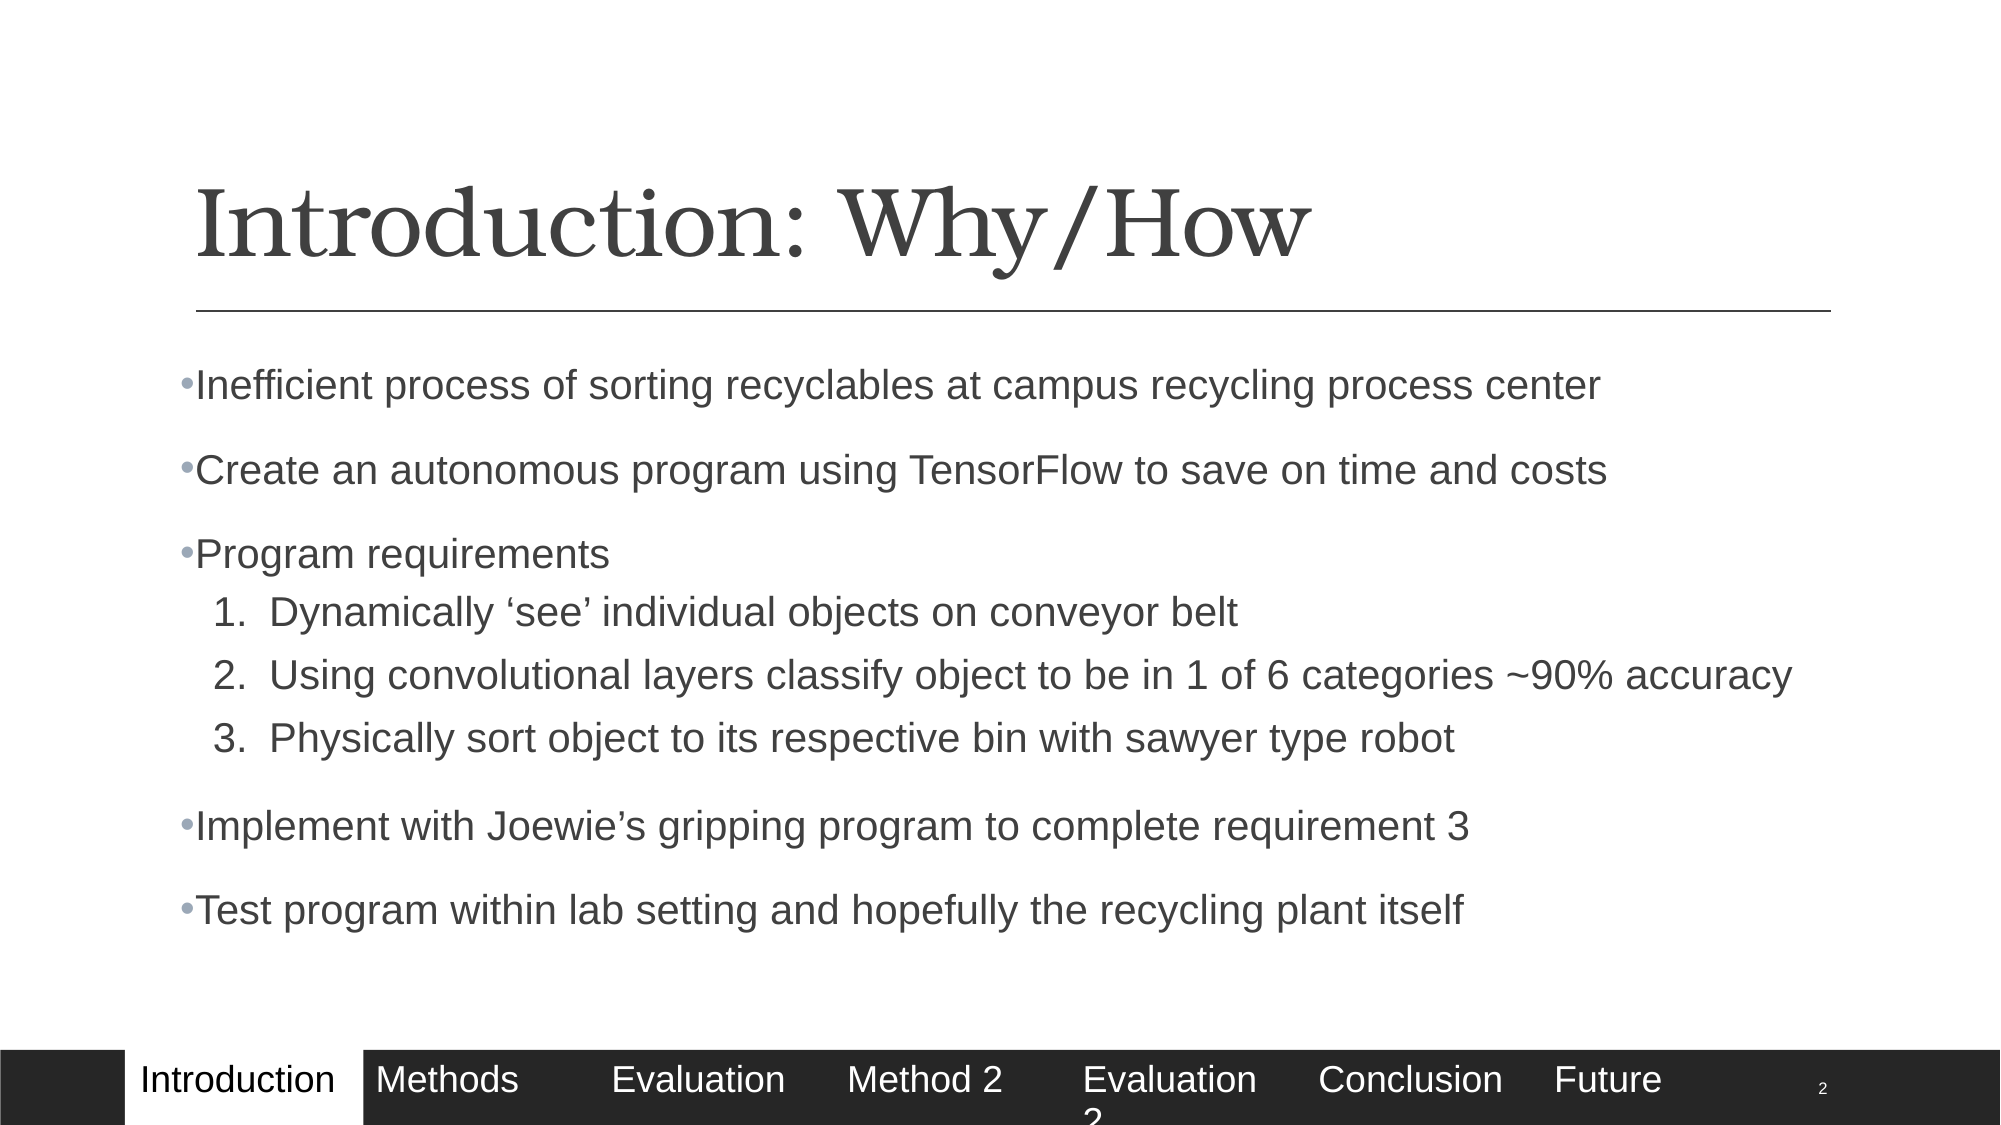

# Introduction: Why/How
Inefficient process of sorting recyclables at campus recycling process center
Create an autonomous program using TensorFlow to save on time and costs
Program requirements
Dynamically ‘see’ individual objects on conveyor belt
Using convolutional layers classify object to be in 1 of 6 categories ~90% accuracy
Physically sort object to its respective bin with sawyer type robot
Implement with Joewie’s gripping program to complete requirement 3
Test program within lab setting and hopefully the recycling plant itself

| Introduction | Methods | Evaluation | Method 2 | Evaluation 2 | Conclusion | Future |
| --- | --- | --- | --- | --- | --- | --- |
2